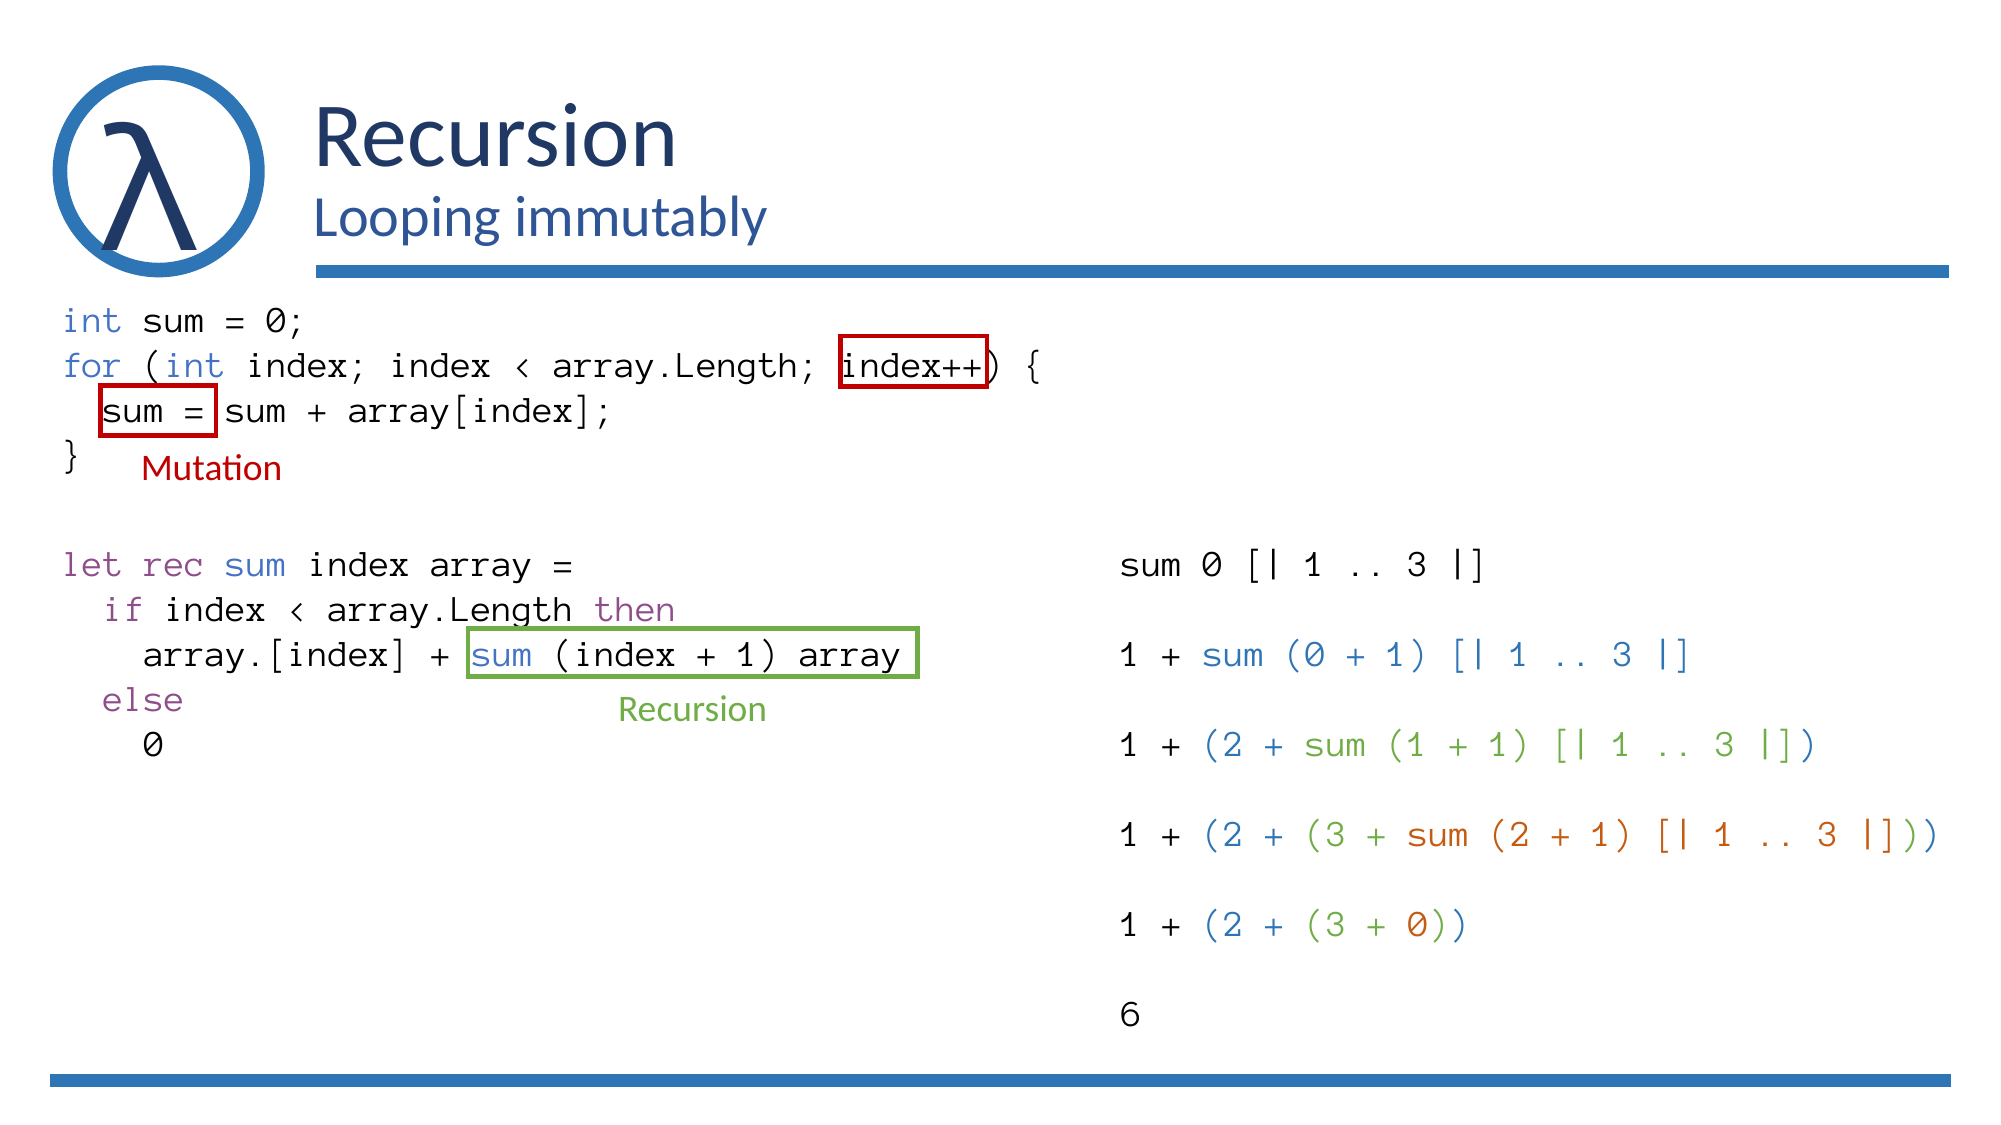

# Recursion Looping immutably
int sum = 0;
for (int index; index < array.Length; index++) {
  sum = sum + array[index];
}

Mutation
let rec sum index array =
  if index < array.Length then
    array.[index] + sum (index + 1) array
  else
    0
sum 0 [| 1 .. 3 |]

1 + sum (0 + 1) [| 1 .. 3 |]
1 + (2 + sum (1 + 1) [| 1 .. 3 |])

1 + (2 + (3 + sum (2 + 1) [| 1 .. 3 |]))

1 + (2 + (3 + 0))

6

Recursion